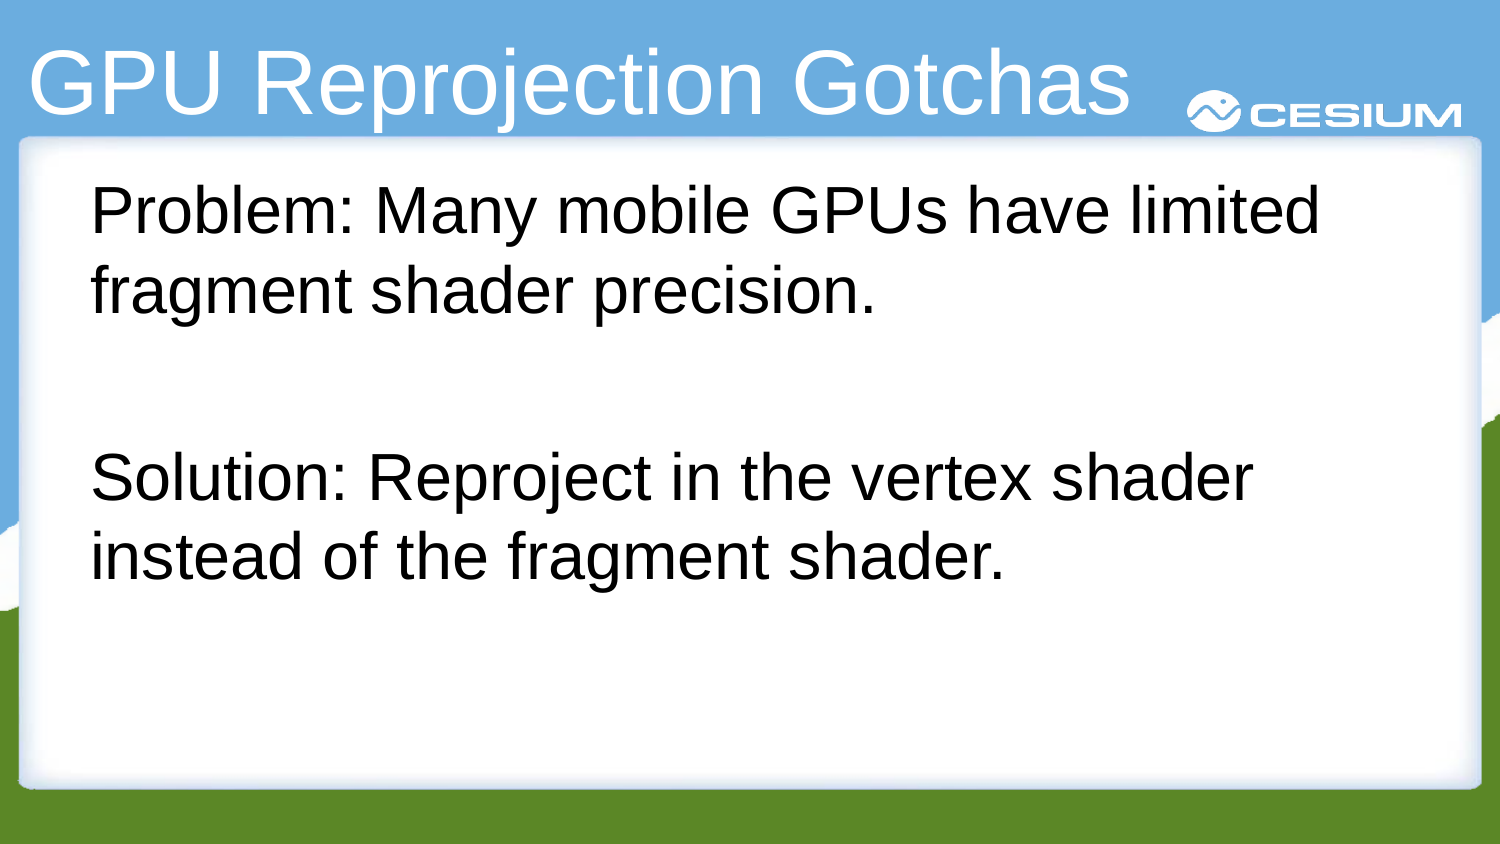

# GPU Reprojection Gotchas
Problem: Many mobile GPUs have limited fragment shader precision.

Solution: Reproject in the vertex shader instead of the fragment shader.